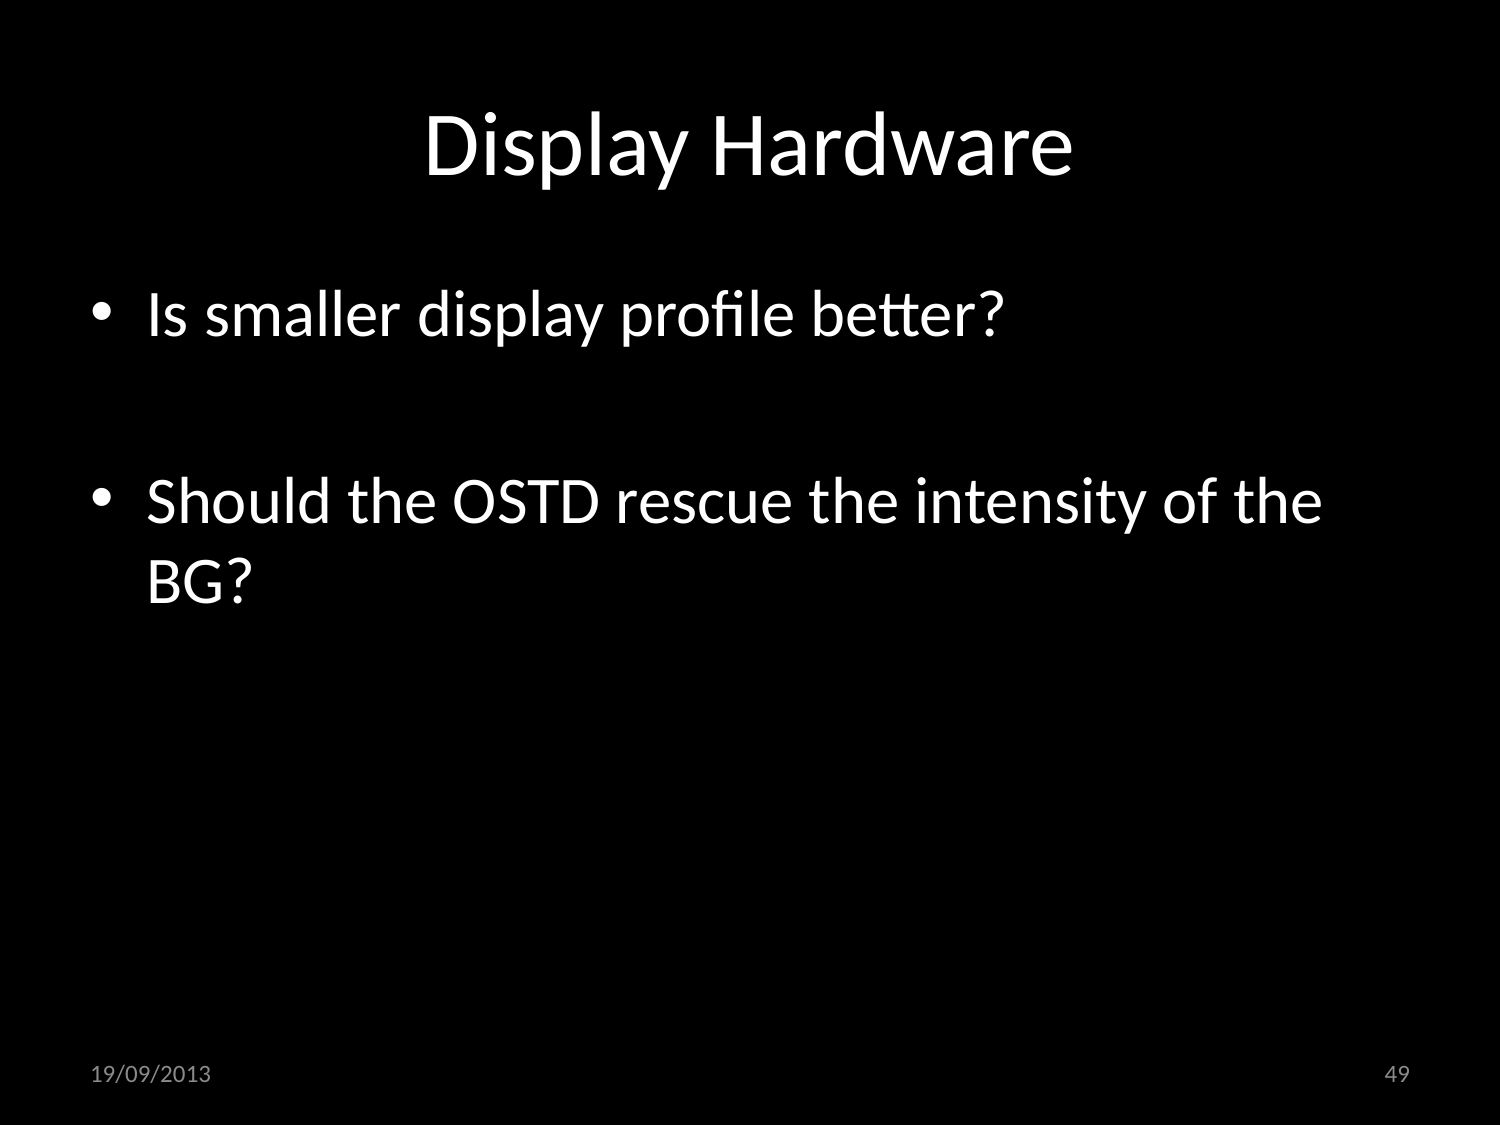

# Display Hardware
Is smaller display profile better?

Should the OSTD rescue the intensity of the BG?

19/09/2013
49